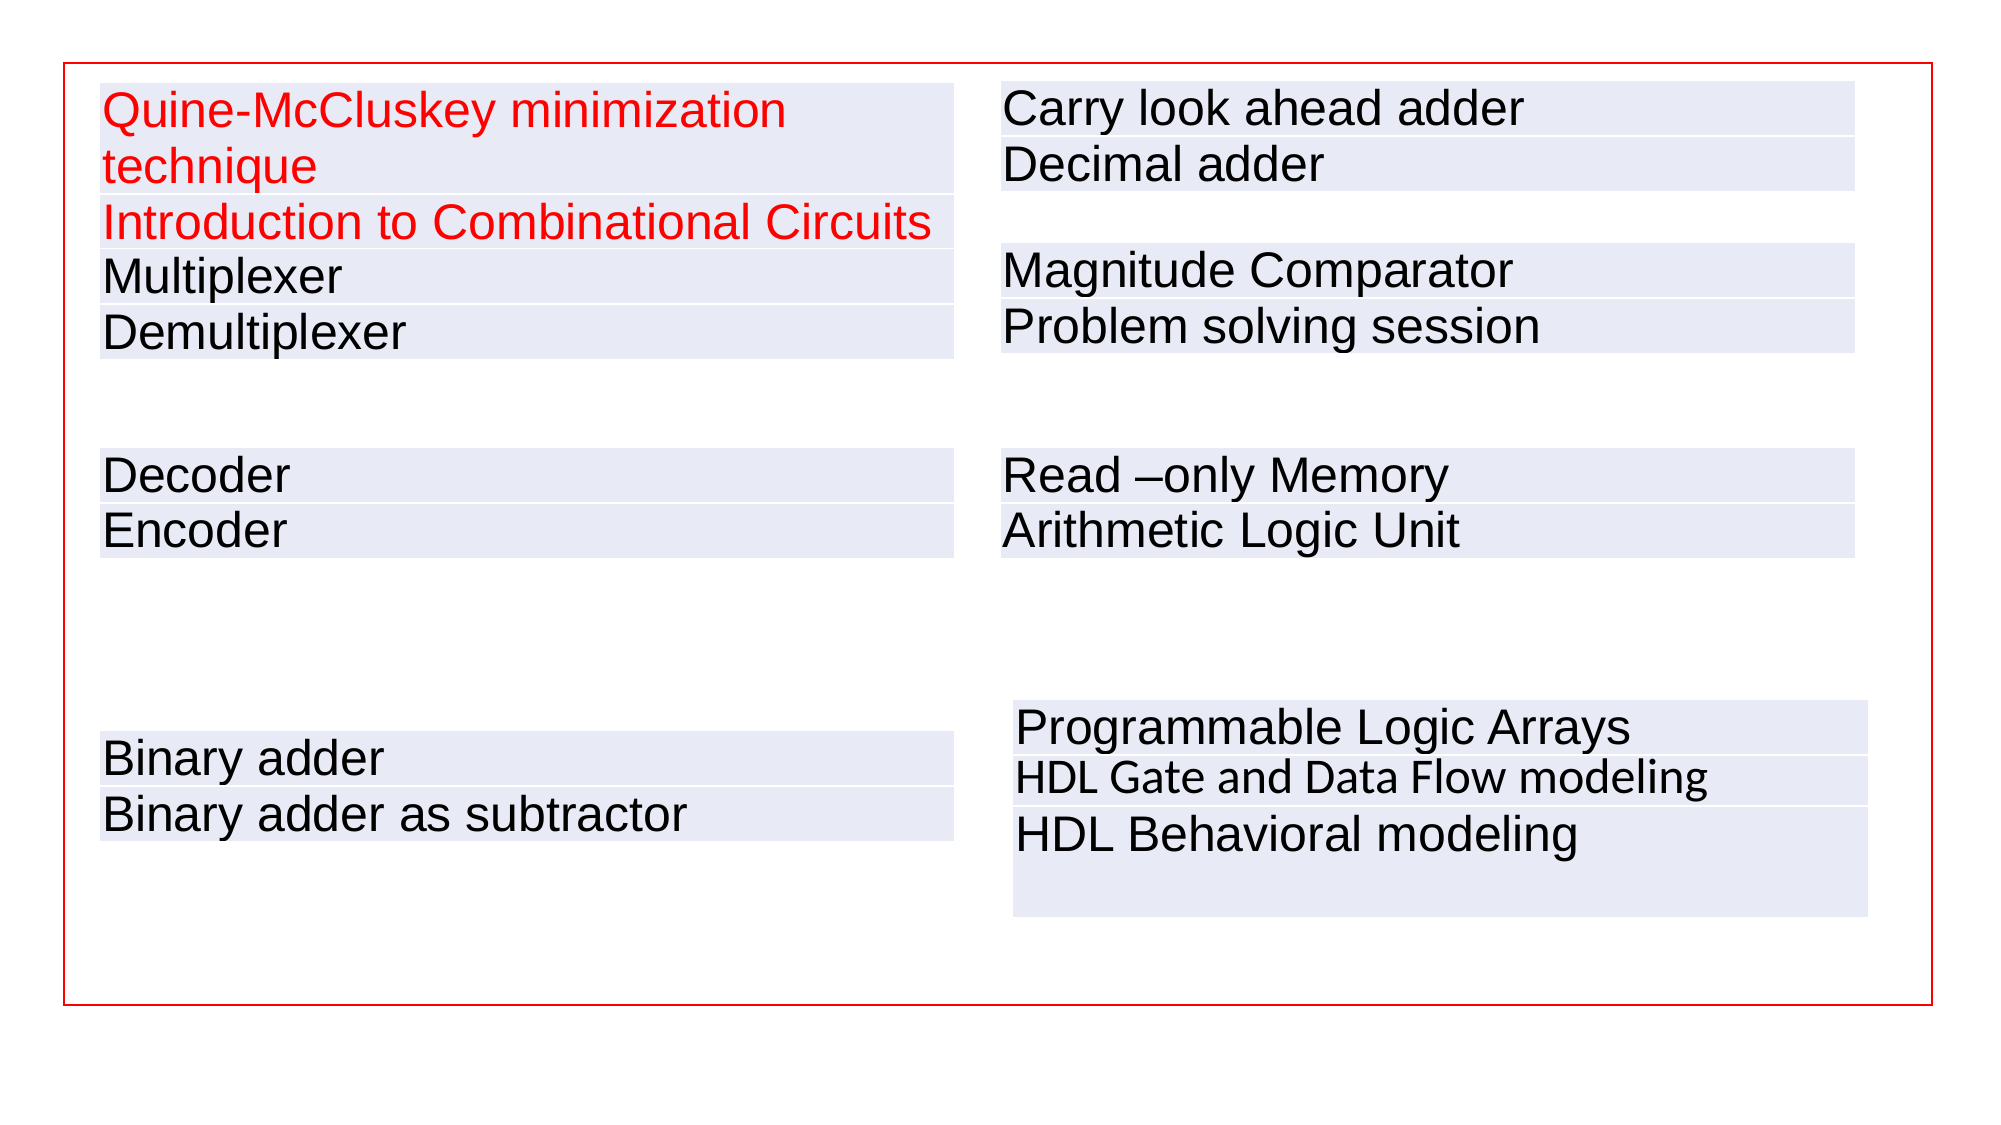

| Carry look ahead adder |
| --- |
| Decimal adder |
| Quine-McCluskey minimization technique |
| --- |
| Introduction to Combinational Circuits |
| Magnitude Comparator |
| --- |
| Problem solving session |
| Multiplexer |
| --- |
| Demultiplexer |
| Decoder |
| --- |
| Encoder |
| Read –only Memory |
| --- |
| Arithmetic Logic Unit |
| Programmable Logic Arrays |
| --- |
| HDL Gate and Data Flow modeling |
| HDL Behavioral modeling |
| Binary adder |
| --- |
| Binary adder as subtractor |